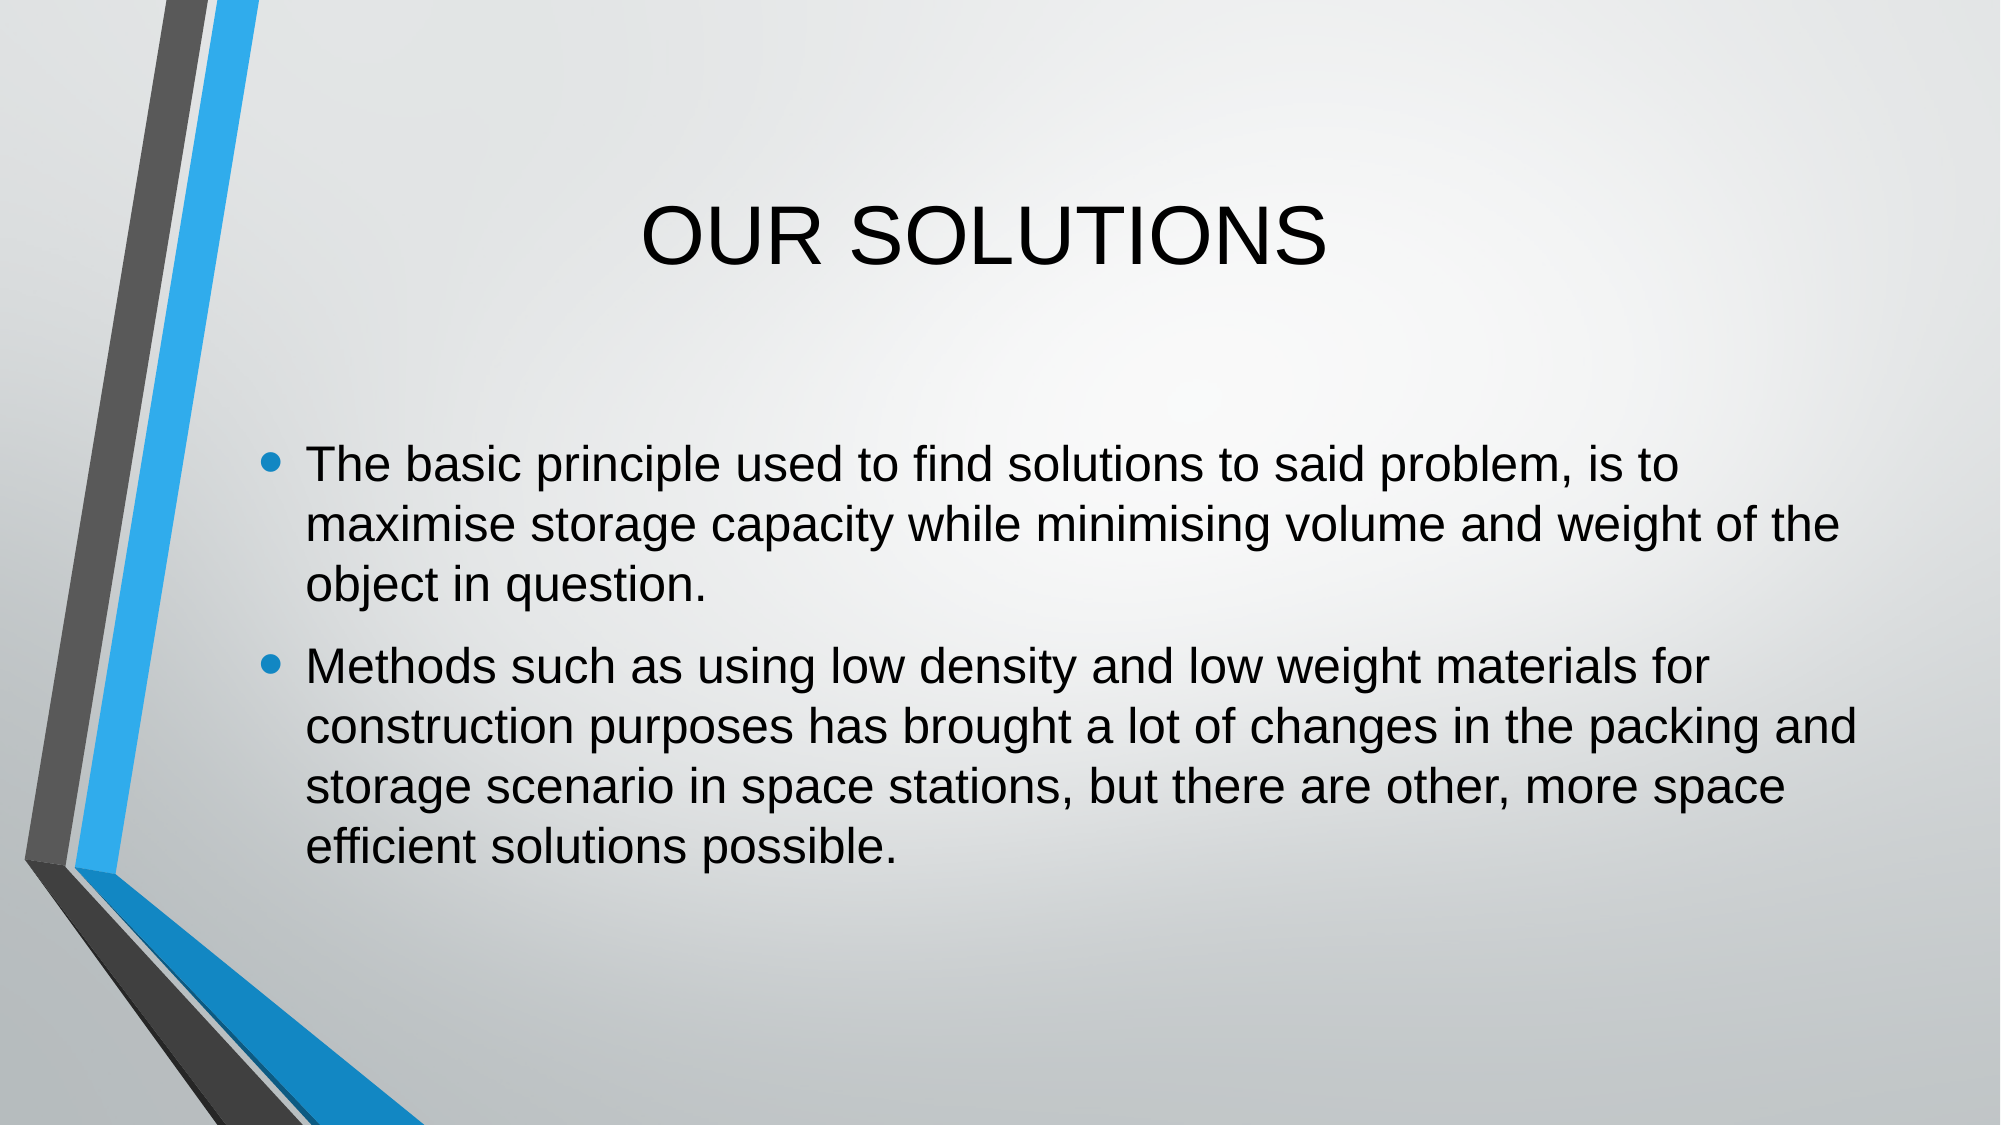

# OUR SOLUTIONS
The basic principle used to find solutions to said problem, is to maximise storage capacity while minimising volume and weight of the object in question.
Methods such as using low density and low weight materials for construction purposes has brought a lot of changes in the packing and storage scenario in space stations, but there are other, more space efficient solutions possible.